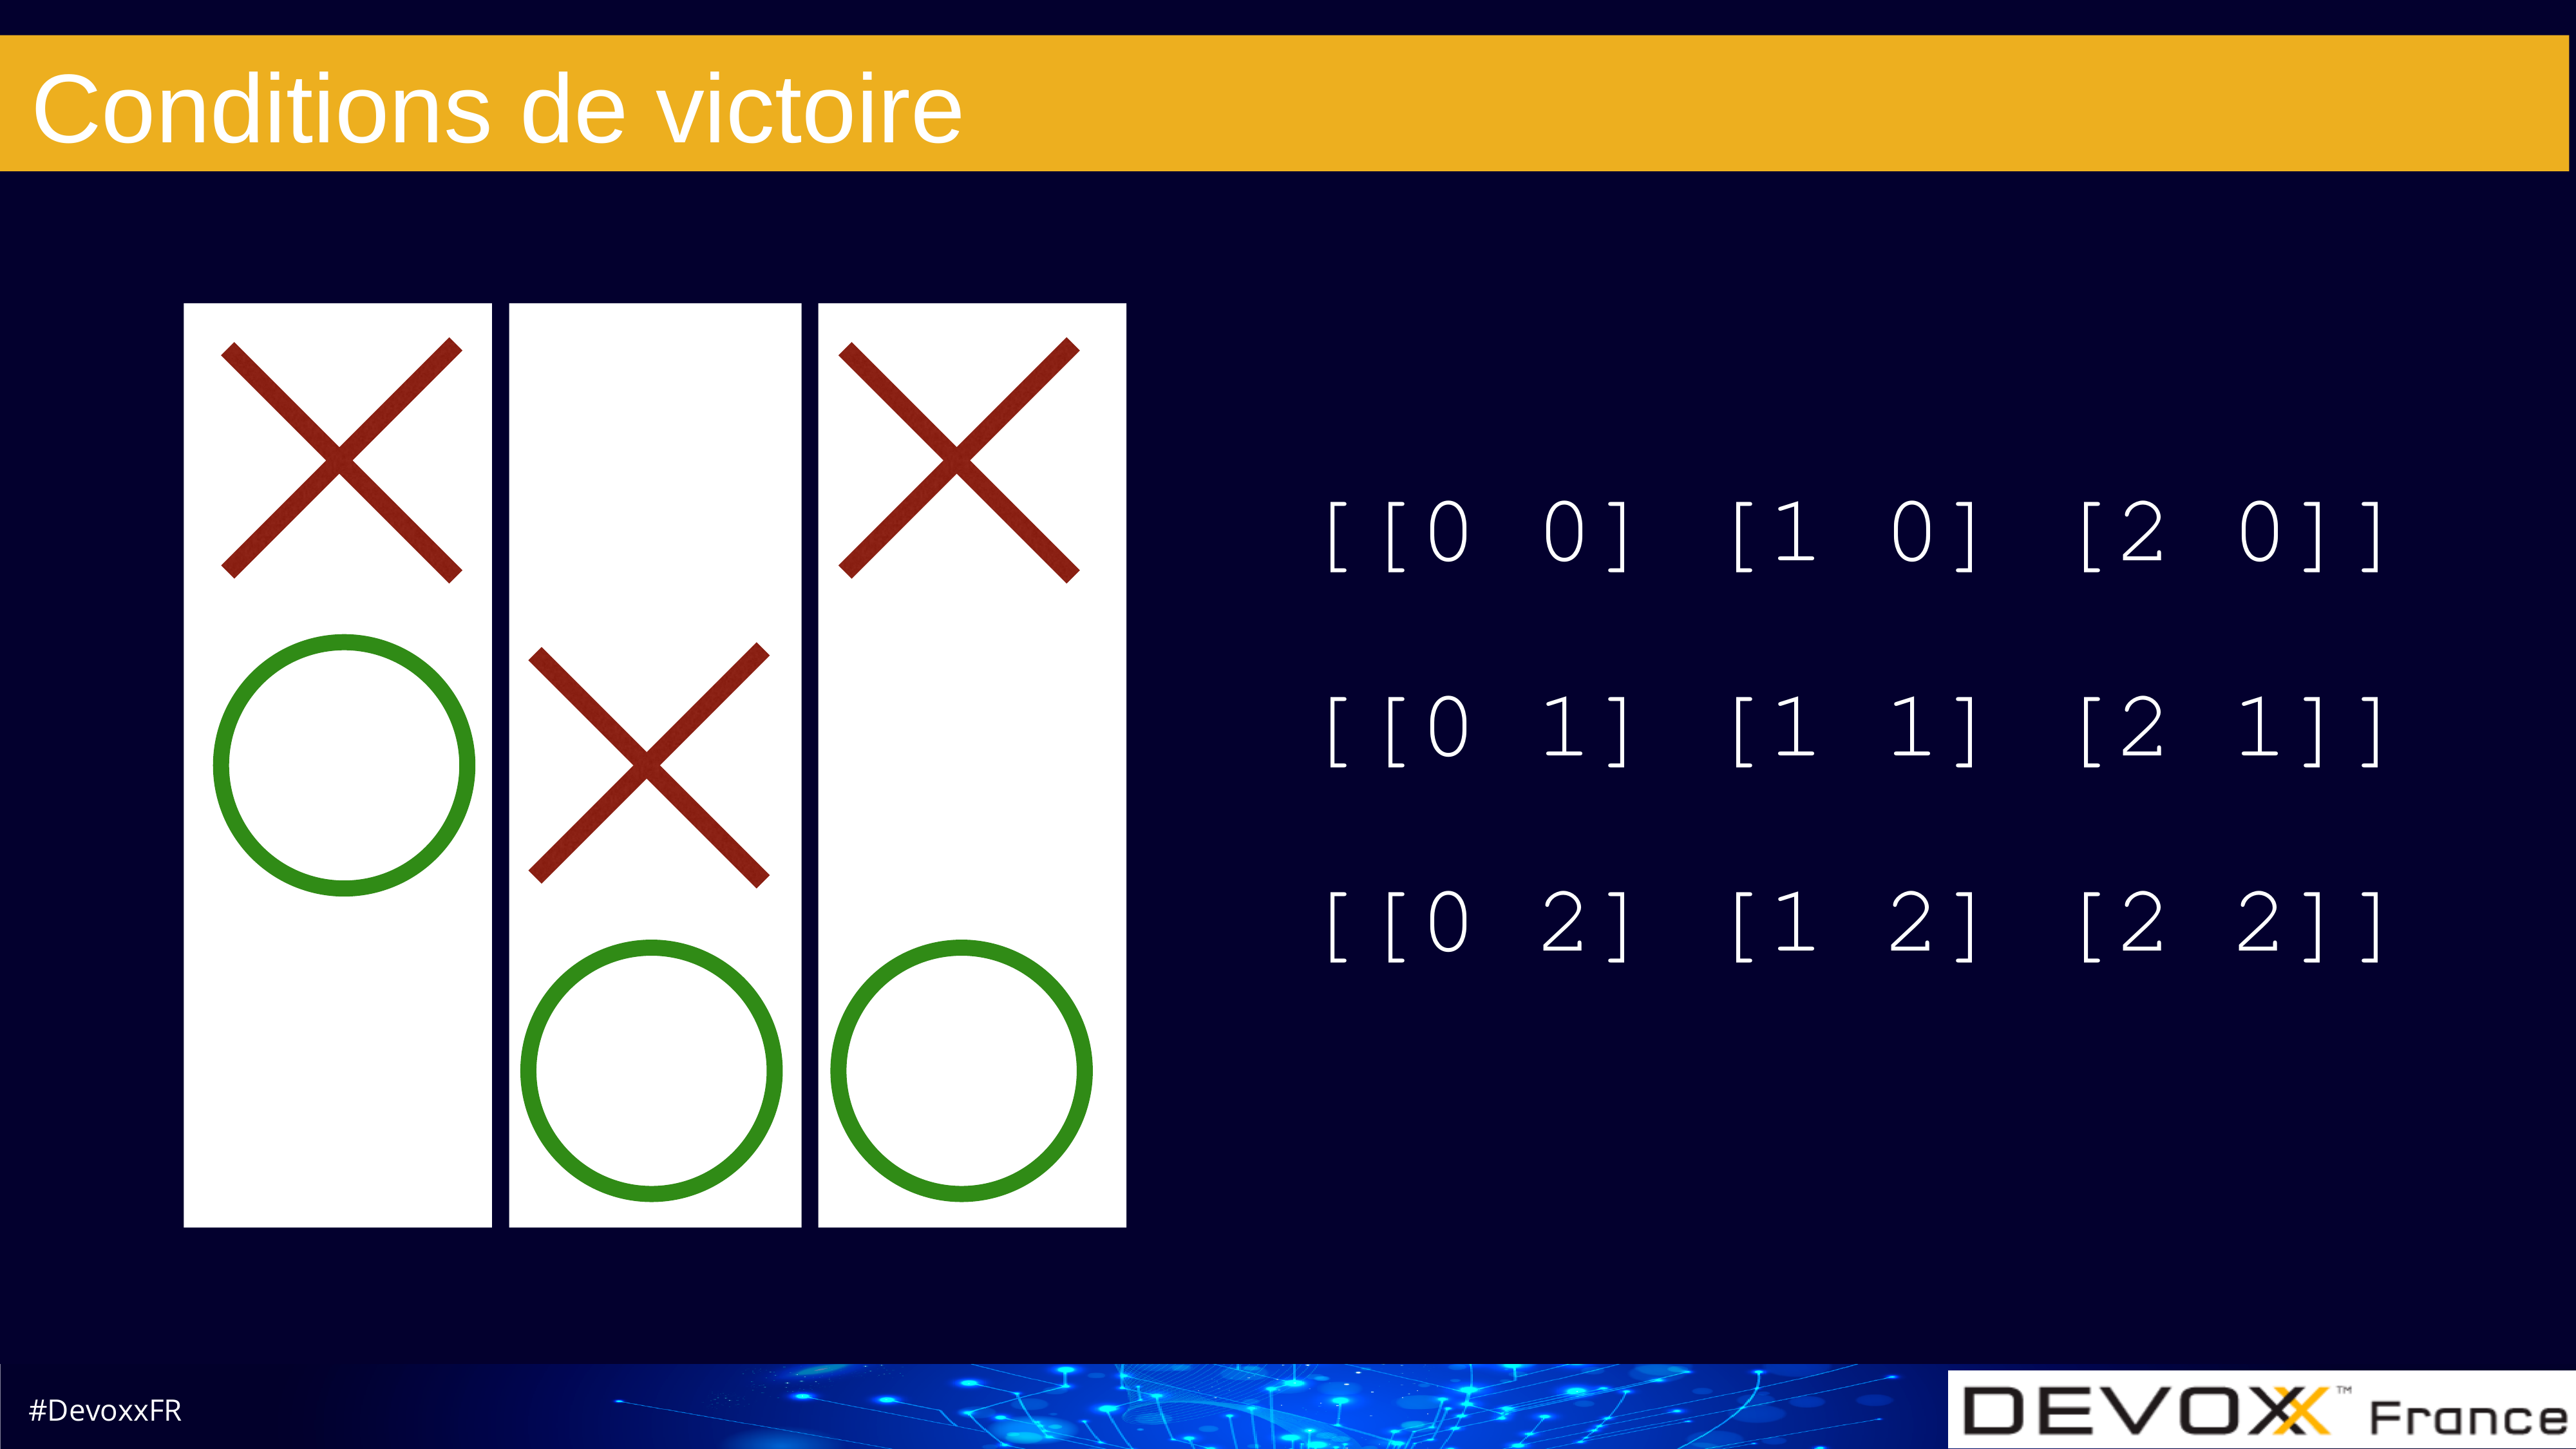

# Conditions de victoire

[[0 0] [1 0] [2 0]]
[[0 1] [1 1] [2 1]]
[[0 2] [1 2] [2 2]]

26